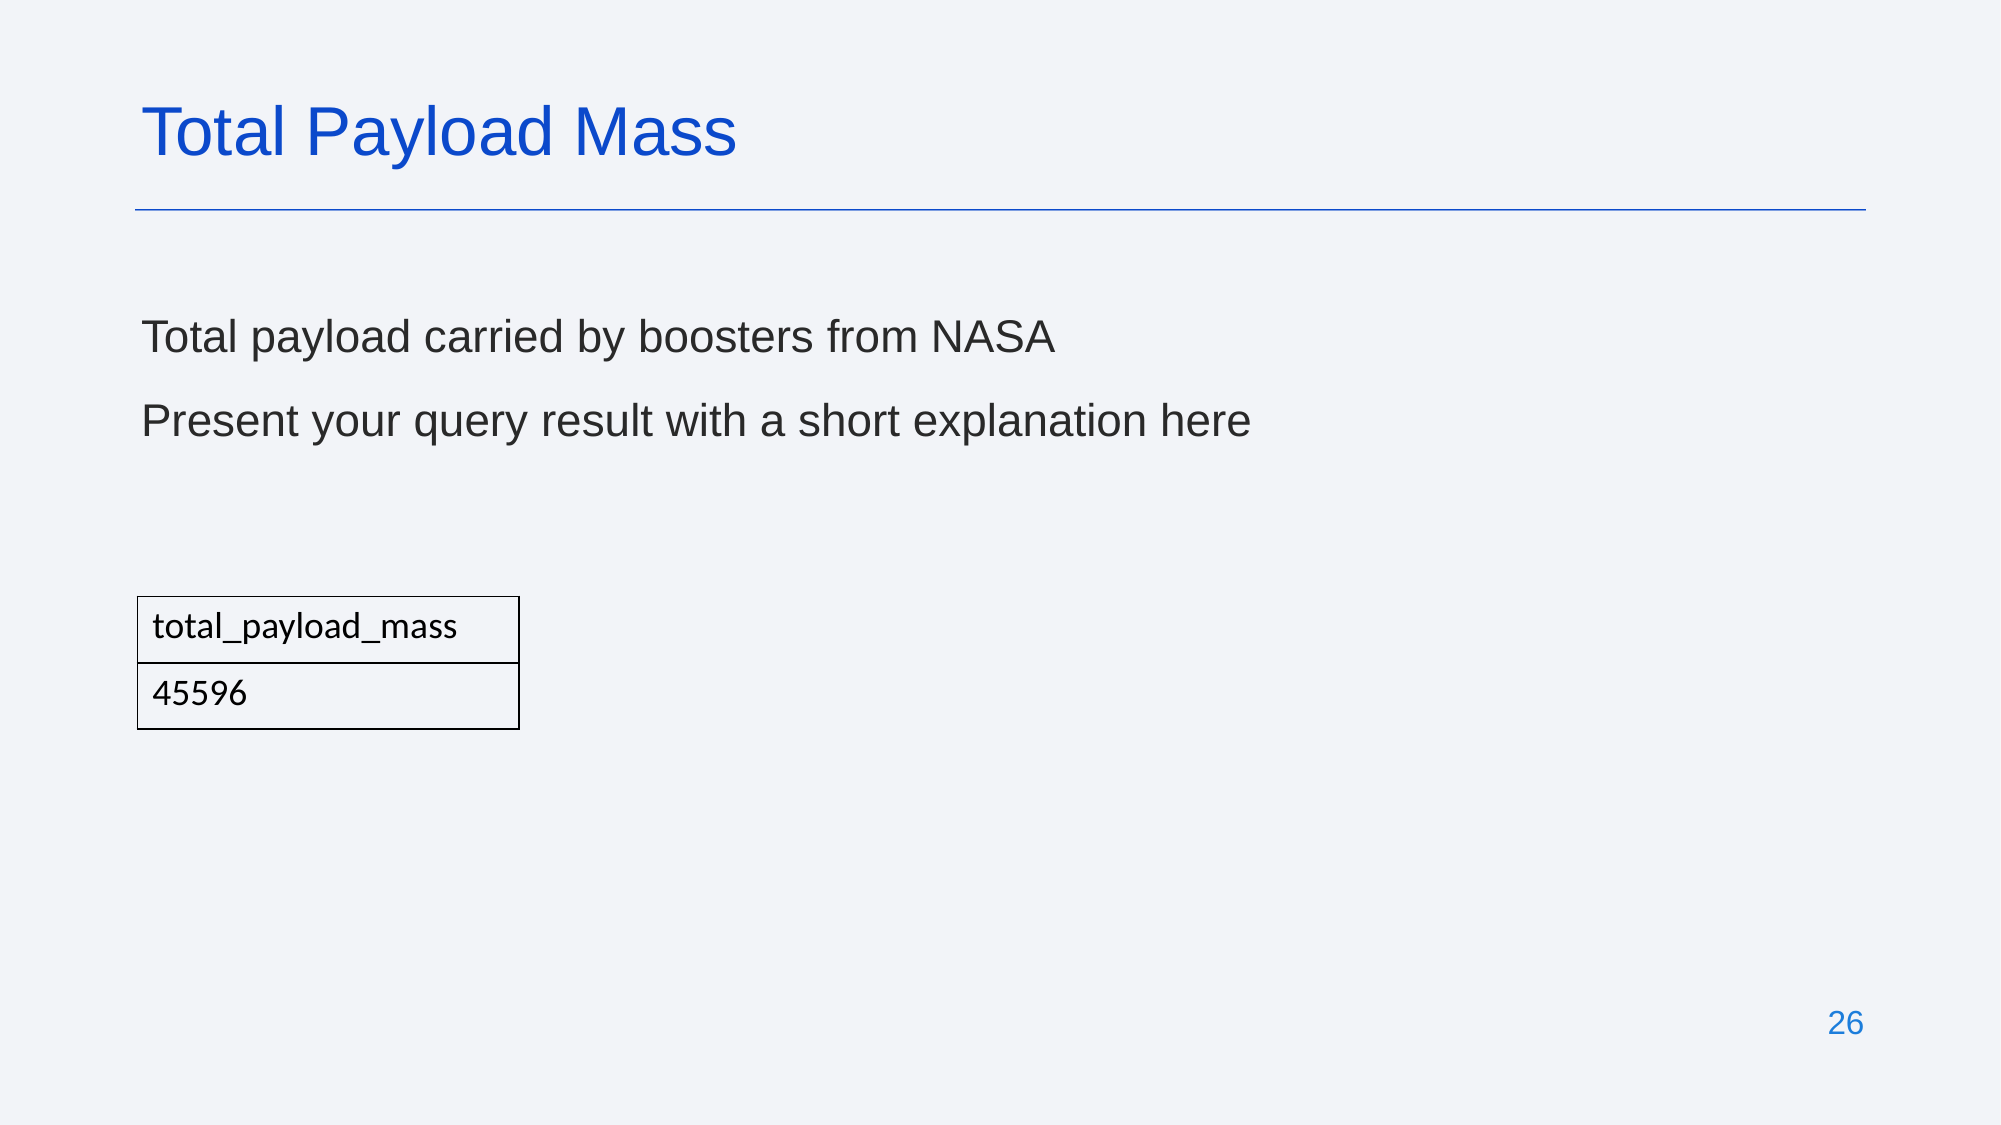

Total Payload Mass
Total payload carried by boosters from NASA
Present your query result with a short explanation here
| total\_payload\_mass |
| --- |
| 45596 |
26